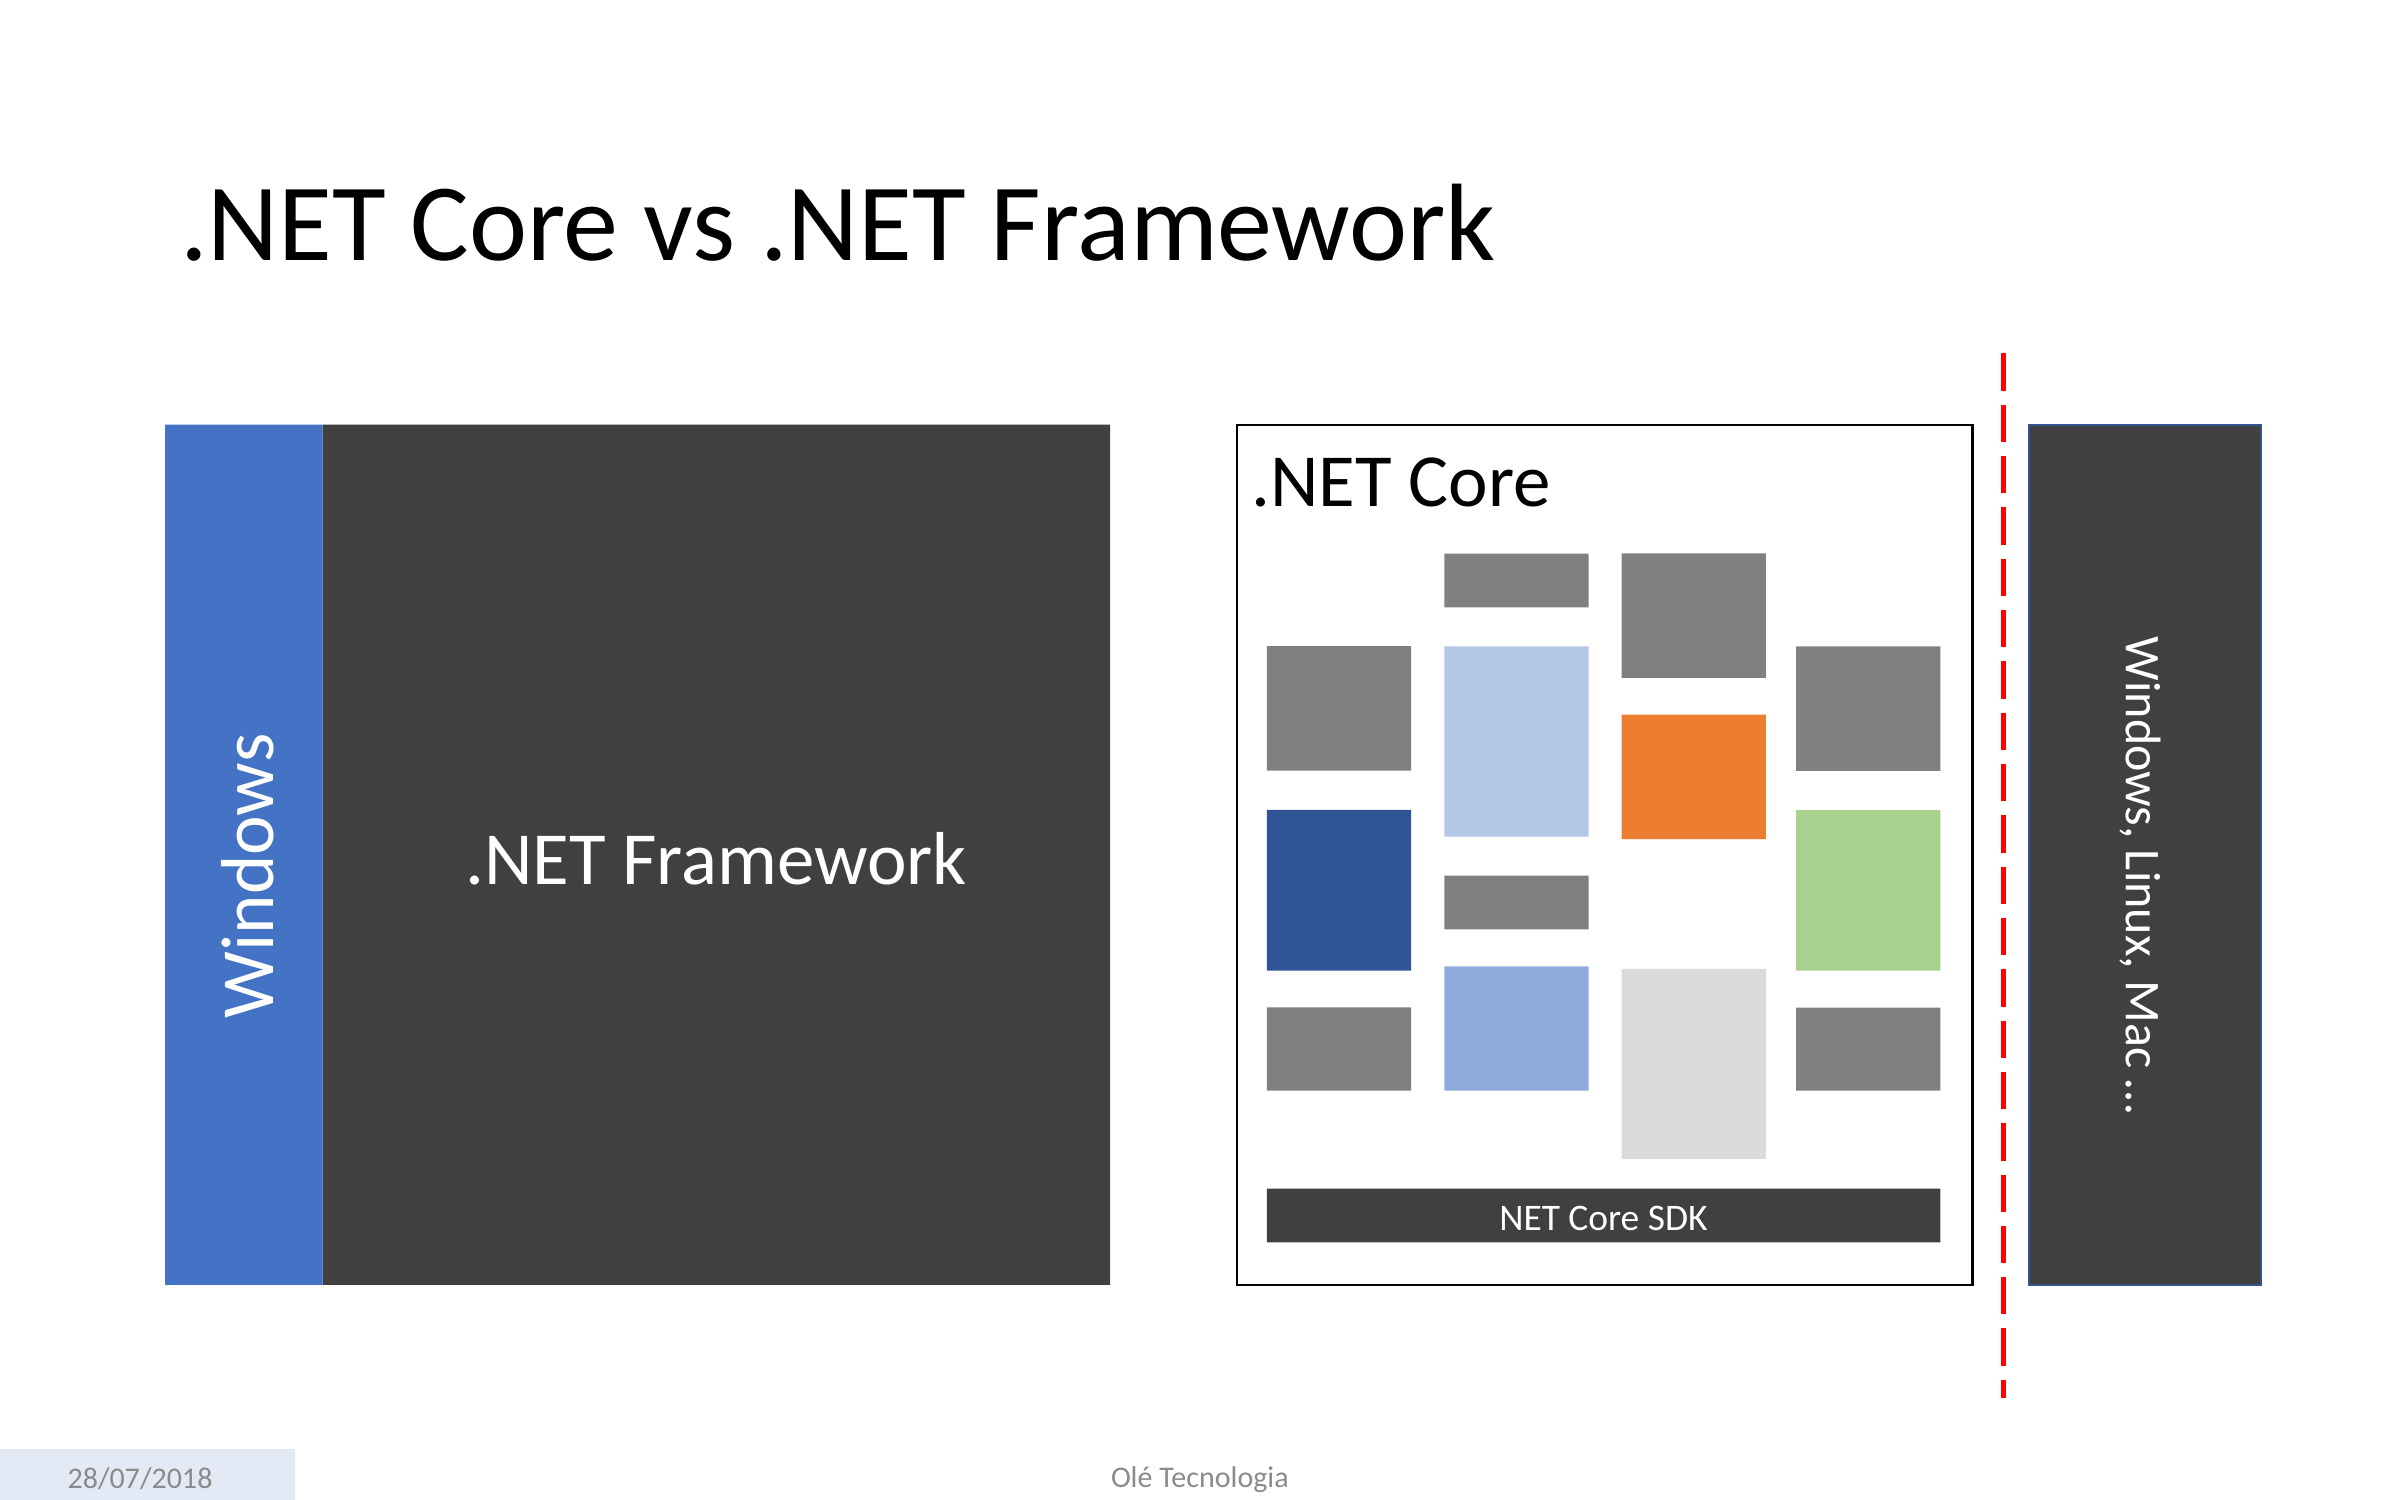

# .NET Core vs .NET Framework

.NET Framework
.NET Core

Windows
Windows, Linux, Mac …

NET Core SDK
Olé Tecnologia
28/07/2018